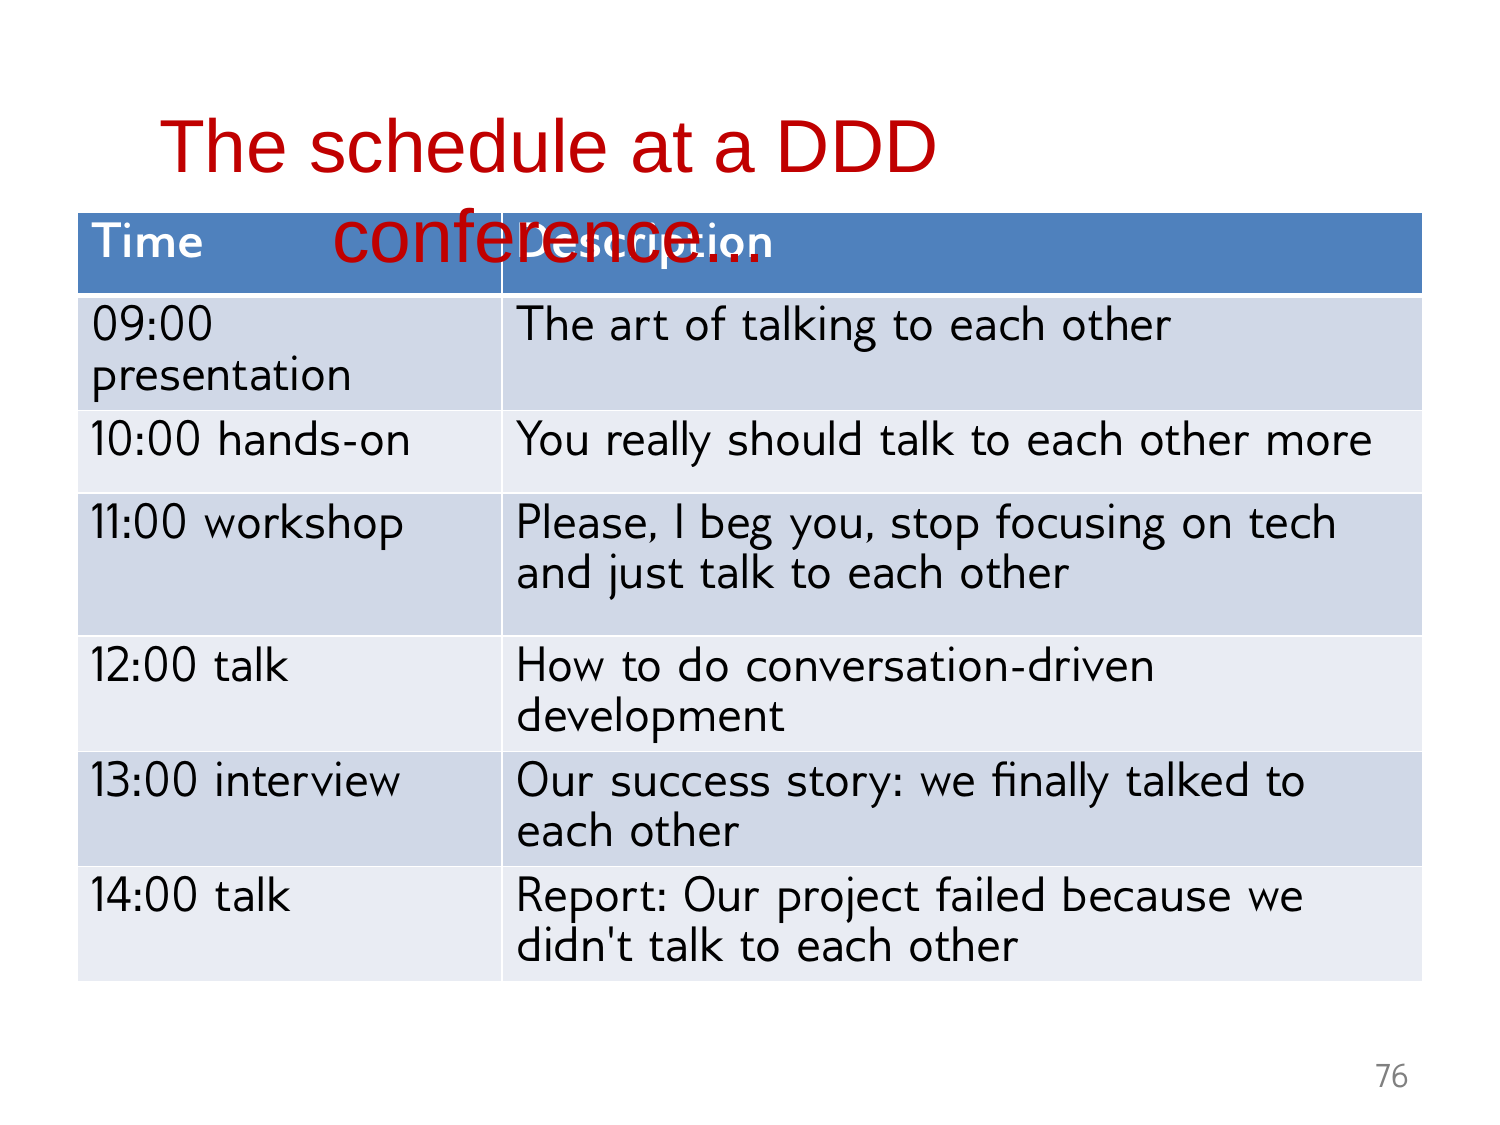

The schedule at a DDD conference...
| Time | Description |
| --- | --- |
| 09:00 presentation | The art of talking to each other |
| 10:00 hands-on | You really should talk to each other more |
| 11:00 workshop | Please, I beg you, stop focusing on tech and just talk to each other |
| 12:00 talk | How to do conversation-driven development |
| 13:00 interview | Our success story: we finally talked to each other |
| 14:00 talk | Report: Our project failed because we didn't talk to each other |